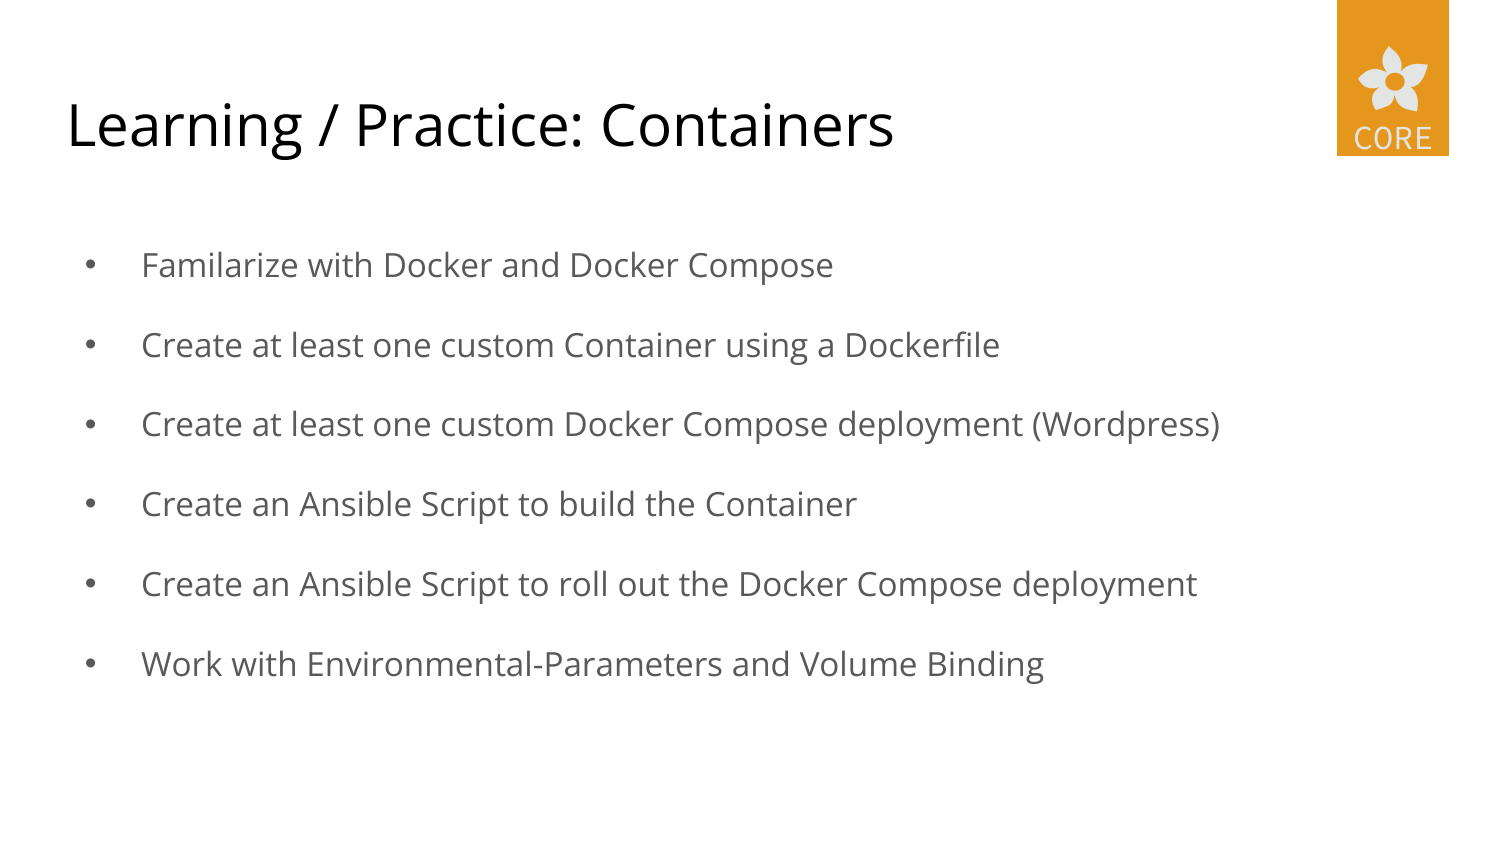

# Learning / Practice: Containers
Familarize with Docker and Docker Compose
Create at least one custom Container using a Dockerfile
Create at least one custom Docker Compose deployment (Wordpress)
Create an Ansible Script to build the Container
Create an Ansible Script to roll out the Docker Compose deployment
Work with Environmental-Parameters and Volume Binding